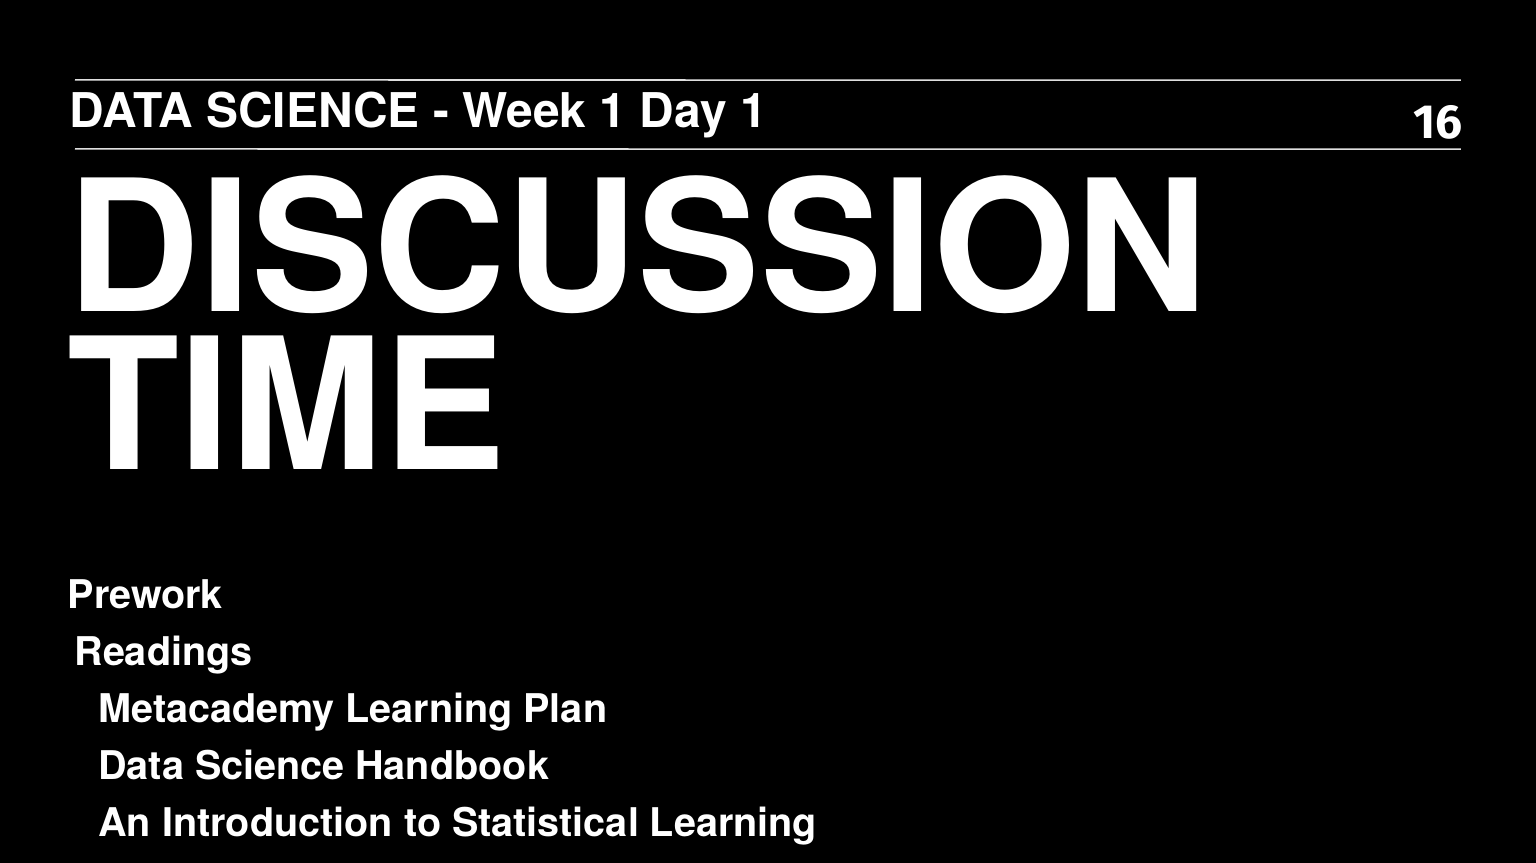

DATA SCIENCE - Week 1 Day 1
16

DISCUSSION TIME

Prework
Readings
Metacademy Learning Plan
Data Science Handbook
An Introduction to Statistical Learning